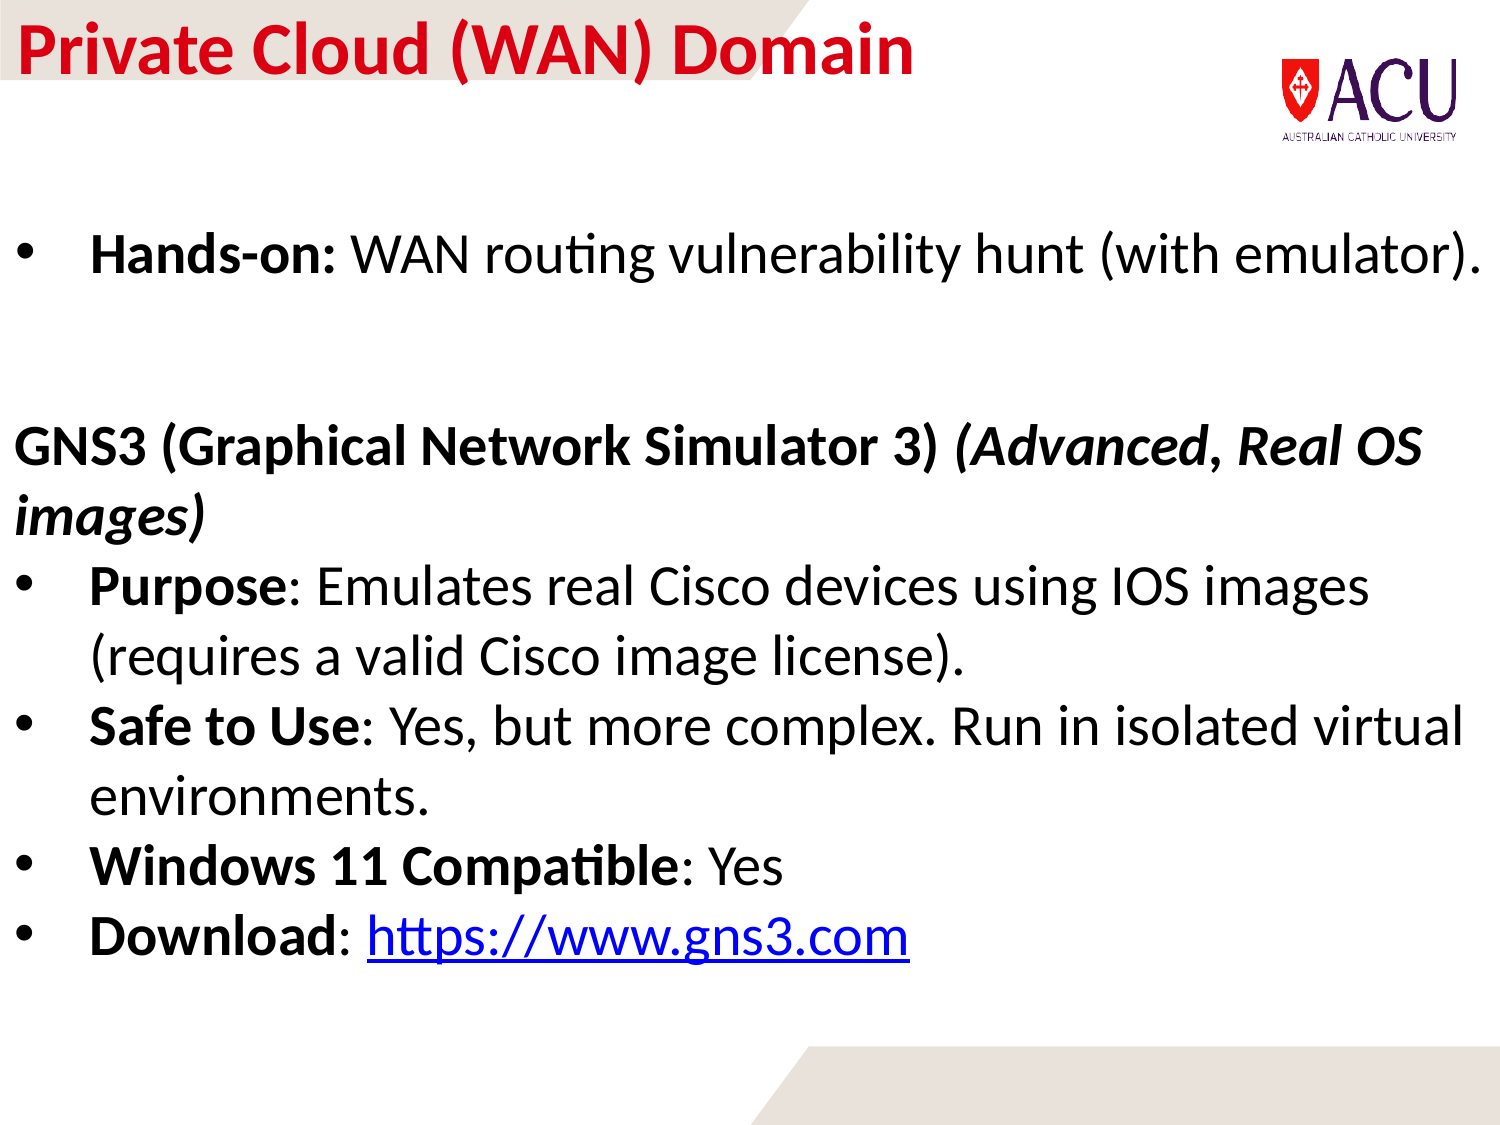

# Private Cloud (WAN) Domain
Hands-on: WAN routing vulnerability hunt (with emulator).
GNS3 (Graphical Network Simulator 3) (Advanced, Real OS images)
Purpose: Emulates real Cisco devices using IOS images (requires a valid Cisco image license).
Safe to Use: Yes, but more complex. Run in isolated virtual environments.
Windows 11 Compatible: Yes
Download: https://www.gns3.com